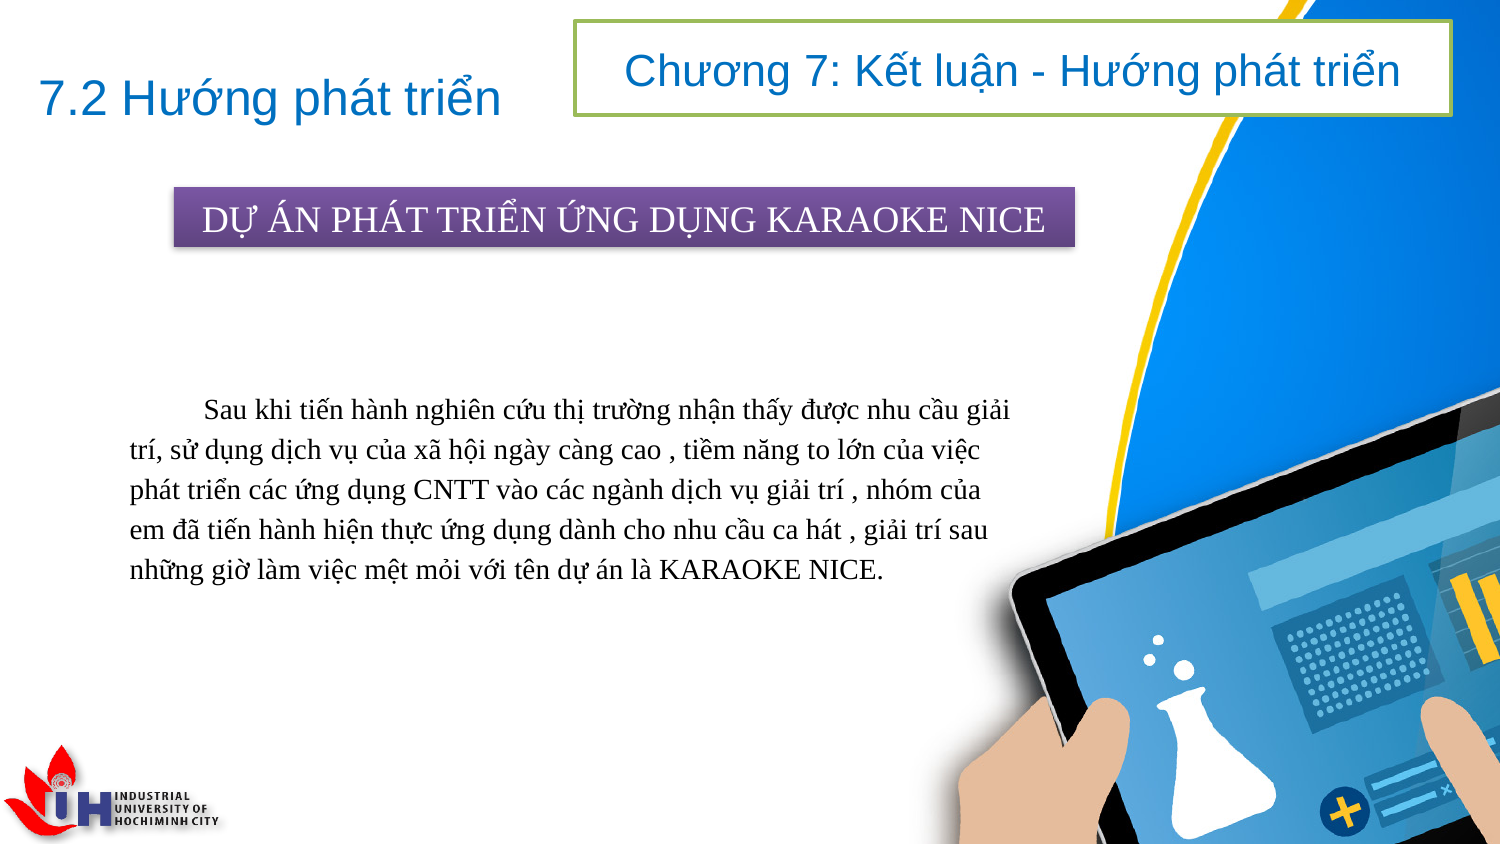

Chương 7: Kết luận - Hướng phát triển
# 7.2 Hướng phát triển
DỰ ÁN PHÁT TRIỂN ỨNG DỤNG KARAOKE NICE
Sau khi tiến hành nghiên cứu thị trường nhận thấy được nhu cầu giải trí, sử dụng dịch vụ của xã hội ngày càng cao , tiềm năng to lớn của việc phát triển các ứng dụng CNTT vào các ngành dịch vụ giải trí , nhóm của em đã tiến hành hiện thực ứng dụng dành cho nhu cầu ca hát , giải trí sau những giờ làm việc mệt mỏi với tên dự án là KARAOKE NICE.